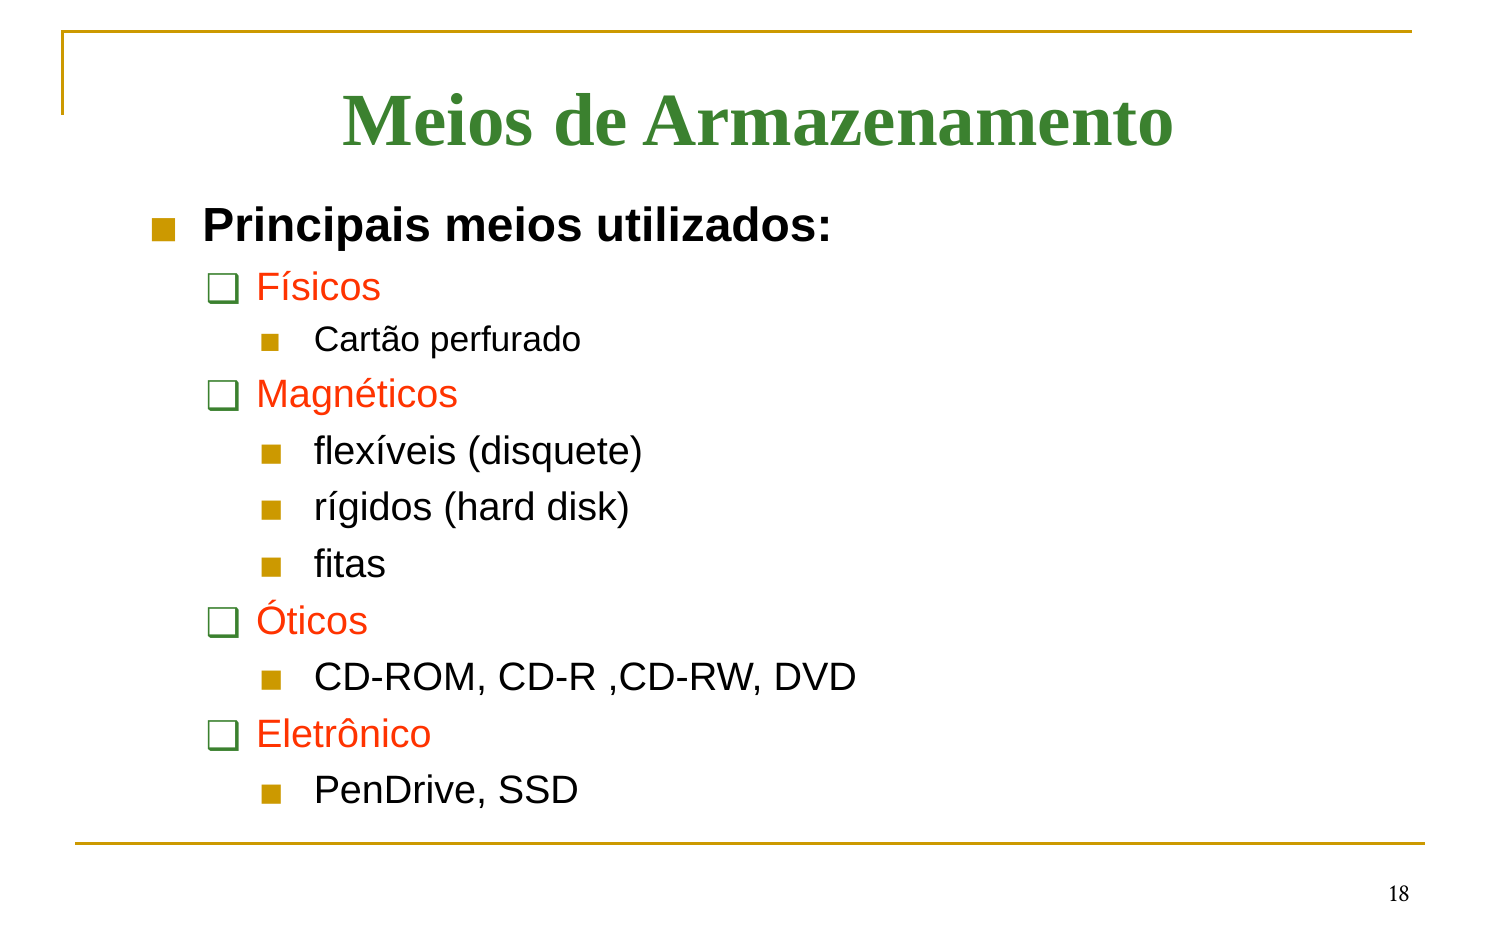

Meios de Armazenamento
Principais meios utilizados:
Físicos
Cartão perfurado
Magnéticos
flexíveis (disquete)
rígidos (hard disk)
fitas
Óticos
CD-ROM, CD-R ,CD-RW, DVD
Eletrônico
PenDrive, SSD
18